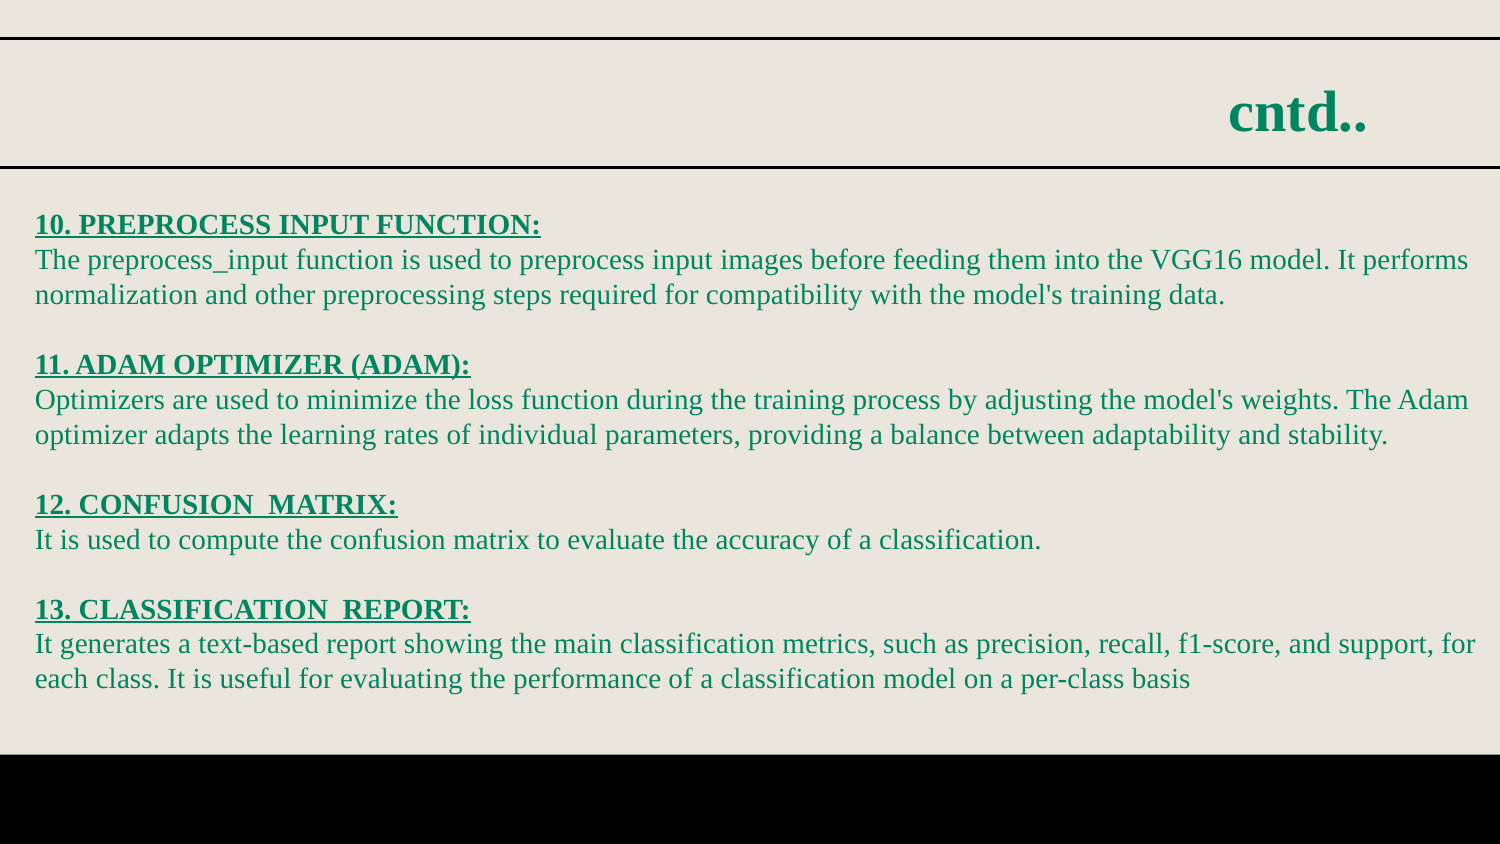

# cntd..
10. PREPROCESS INPUT FUNCTION:
The preprocess_input function is used to preprocess input images before feeding them into the VGG16 model. It performs normalization and other preprocessing steps required for compatibility with the model's training data.

11. ADAM OPTIMIZER (ADAM):
Optimizers are used to minimize the loss function during the training process by adjusting the model's weights. The Adam optimizer adapts the learning rates of individual parameters, providing a balance between adaptability and stability.

12. CONFUSION_MATRIX:
It is used to compute the confusion matrix to evaluate the accuracy of a classification.

13. CLASSIFICATION_REPORT:
It generates a text-based report showing the main classification metrics, such as precision, recall, f1-score, and support, for each class. It is useful for evaluating the performance of a classification model on a per-class basis